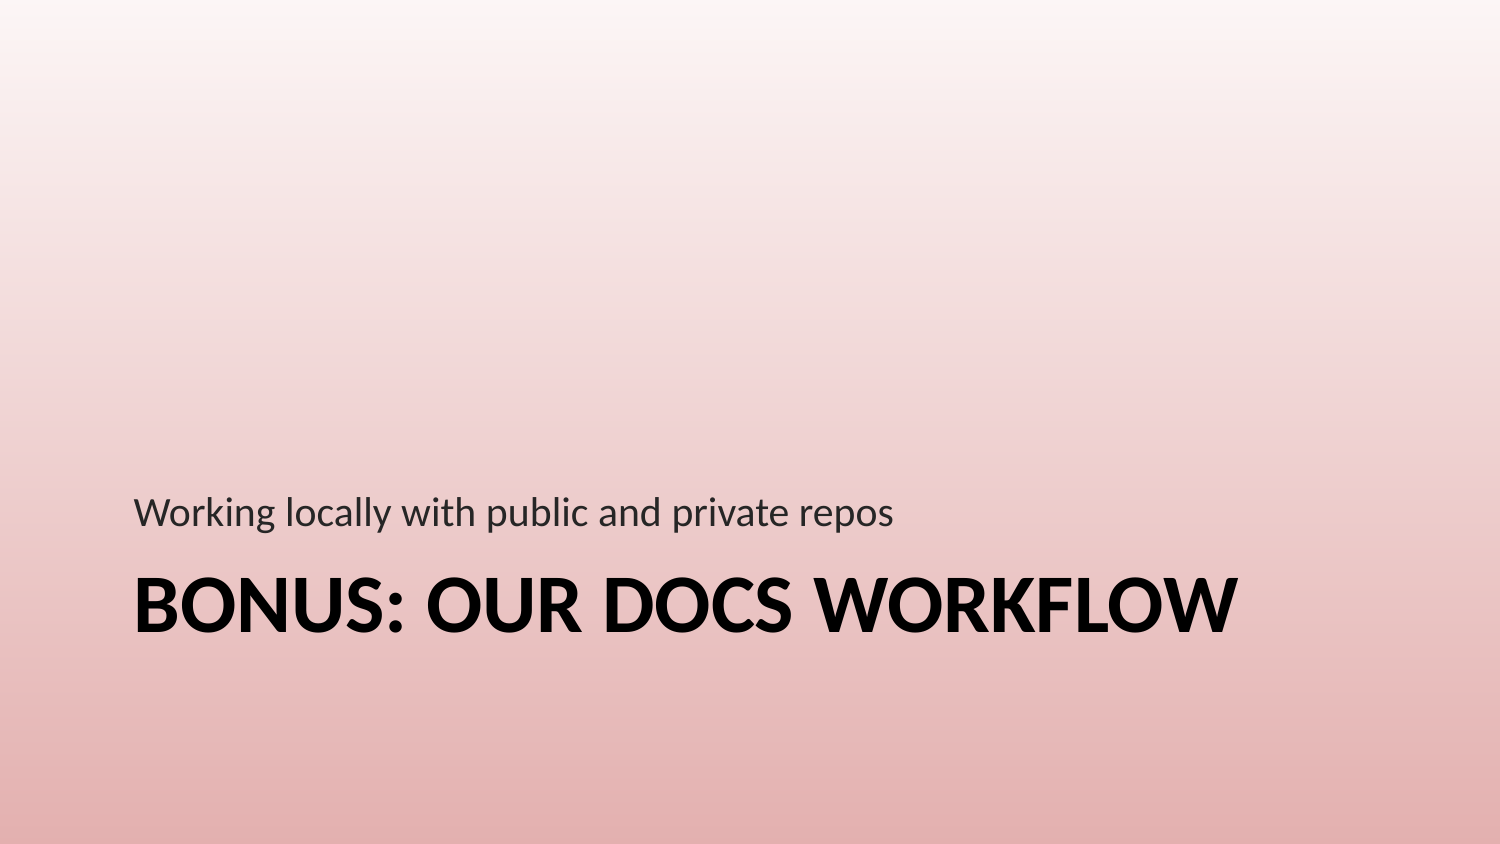

Working locally with public and private repos
# Bonus: Our Docs Workflow